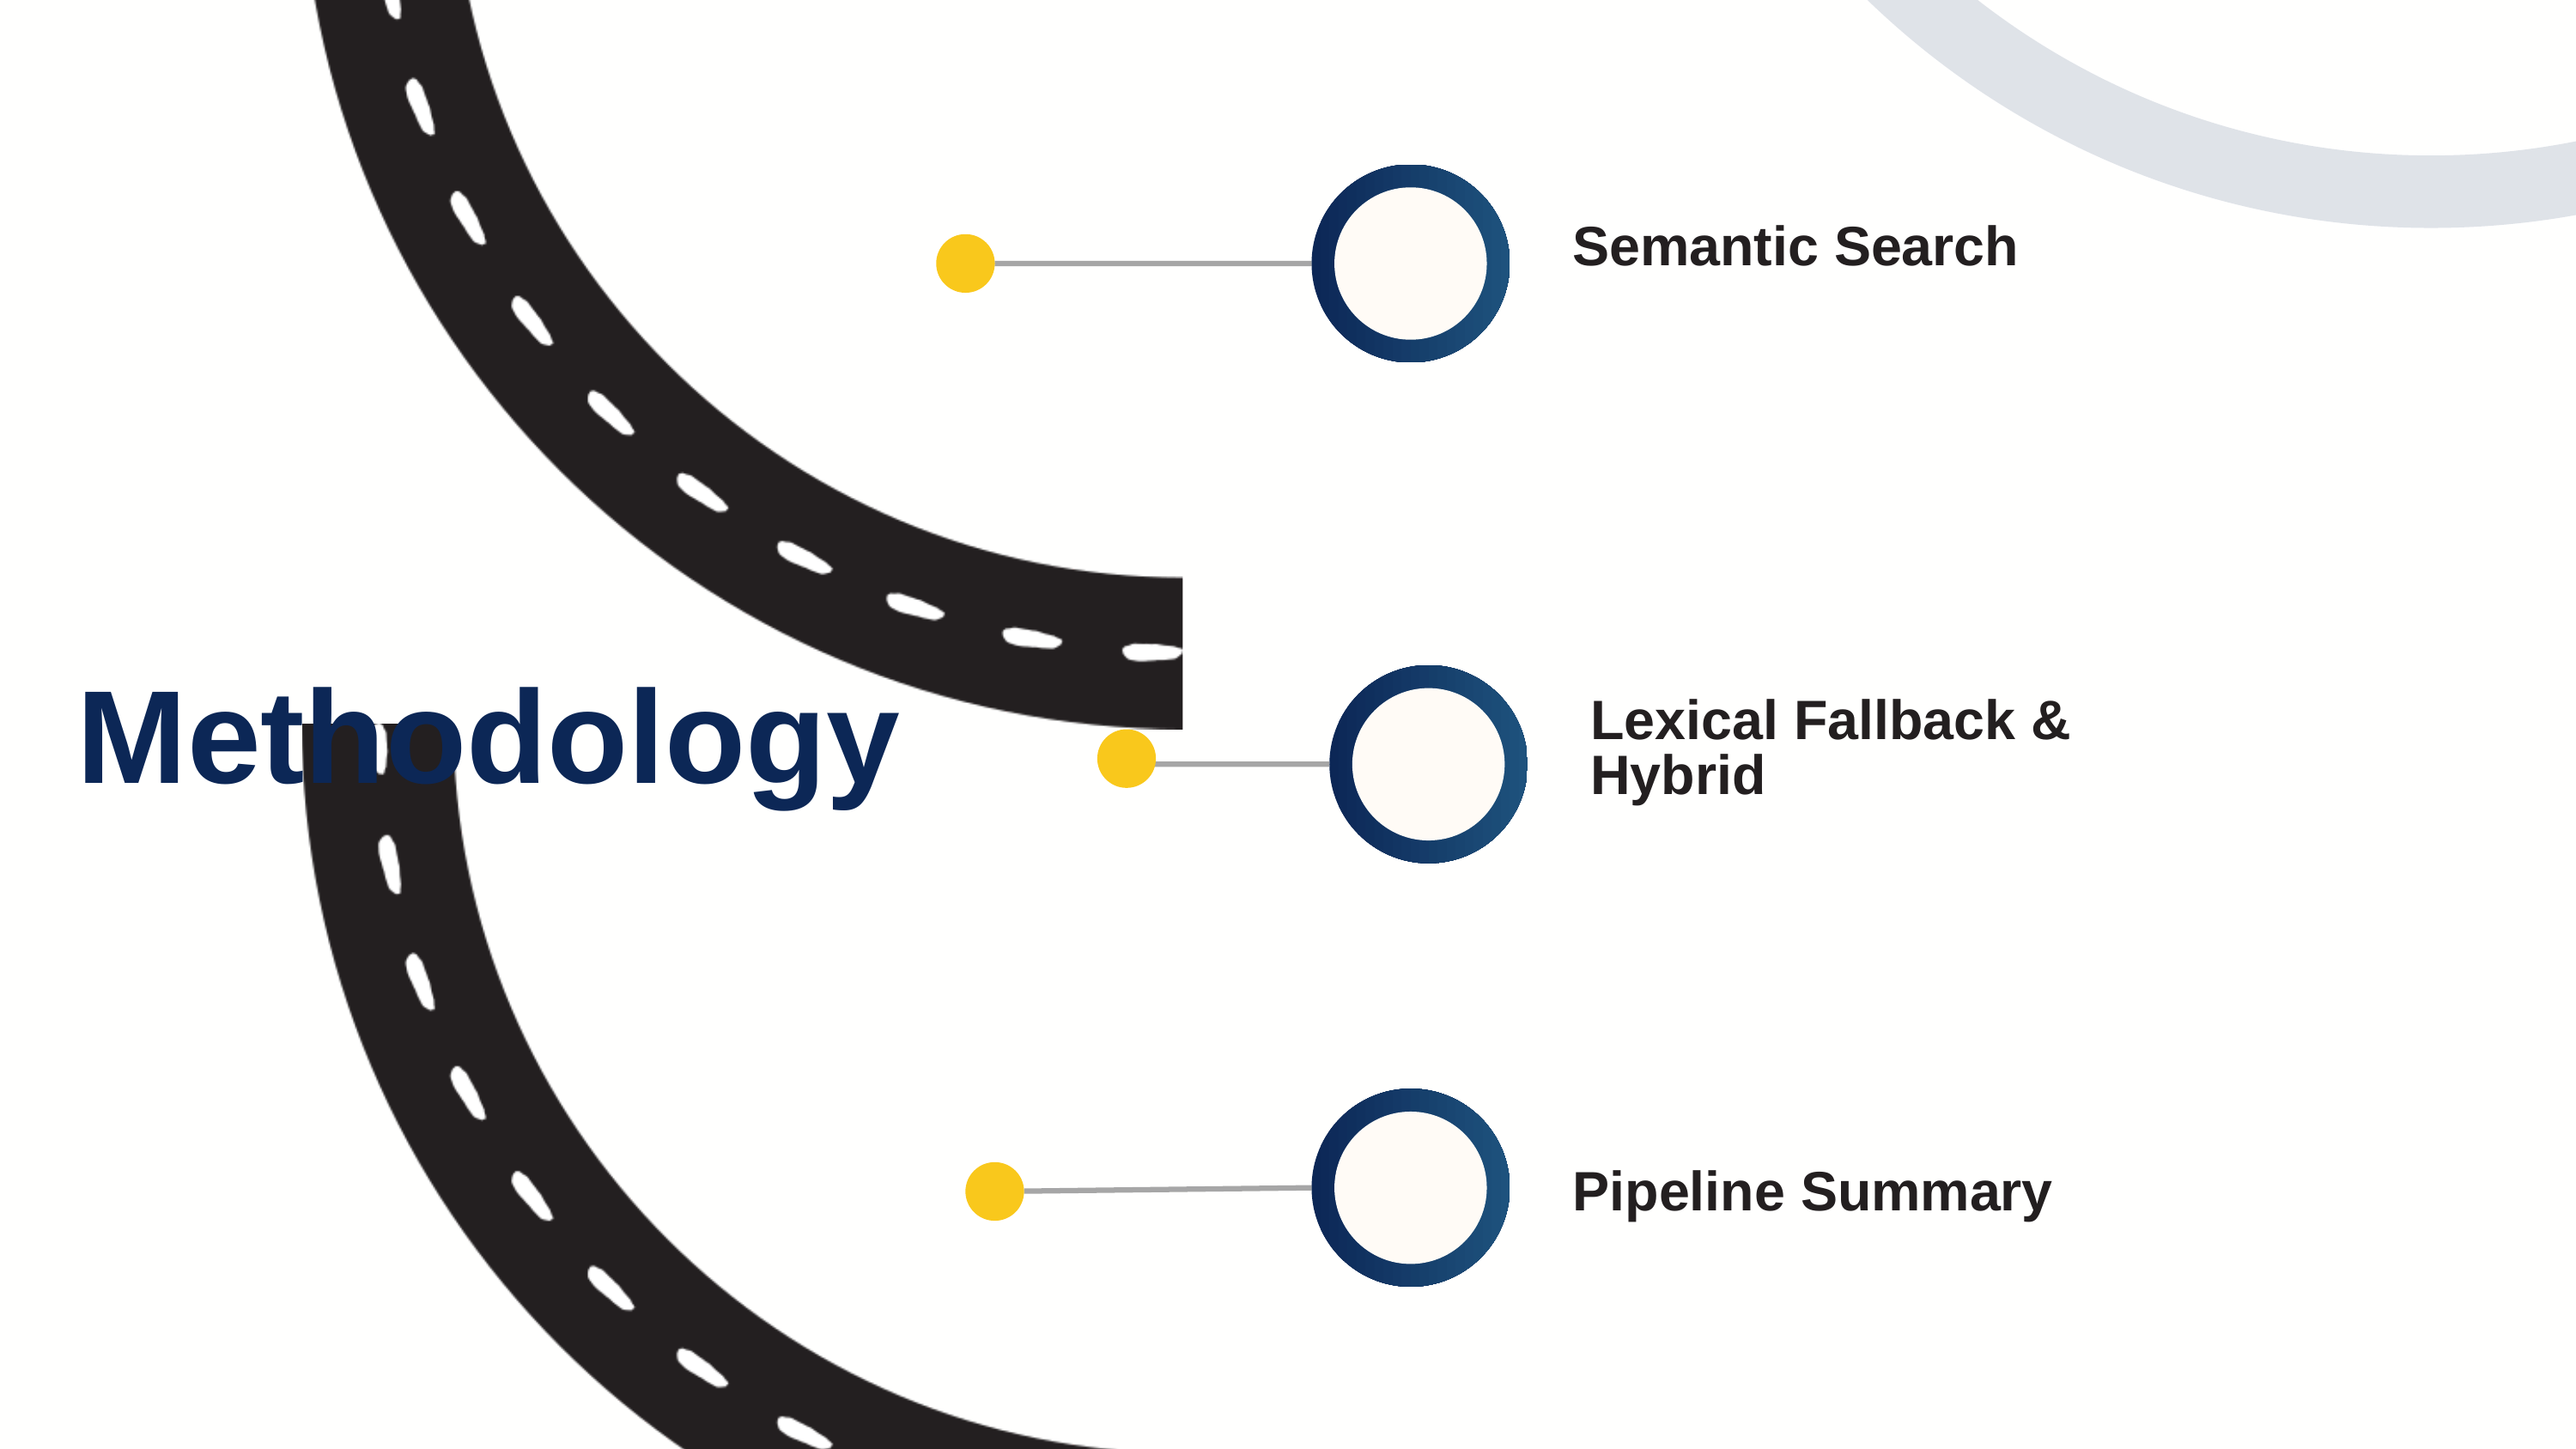

Semantic Search

Methodology

Lexical Fallback & Hybrid

Pipeline Summary